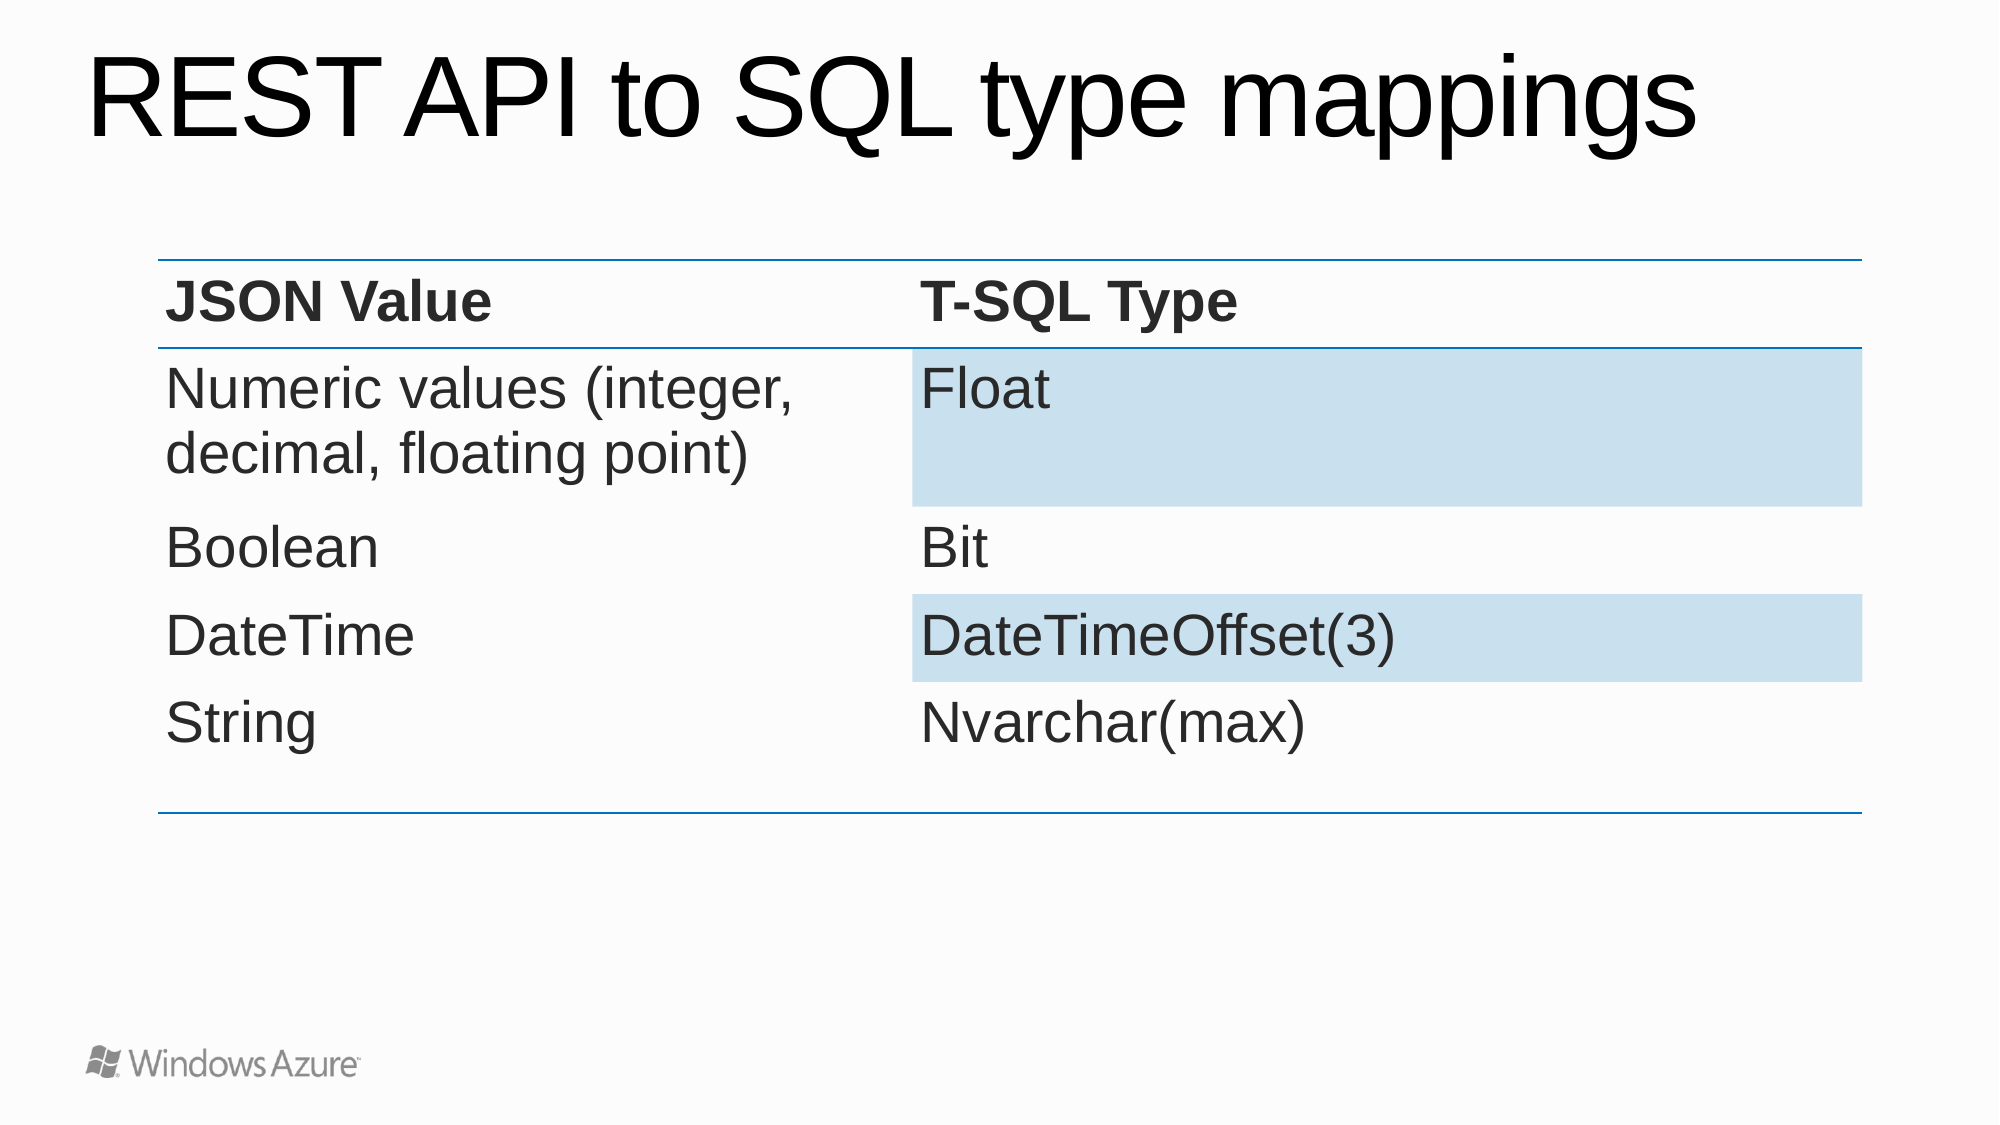

# REST API to SQL type mappings

| JSON Value | T-SQL Type |
| --- | --- |
| Numeric values (integer, decimal, floating point) | Float |
| Boolean | Bit |
| DateTime | DateTimeOffset(3) |
| String | Nvarchar(max) |